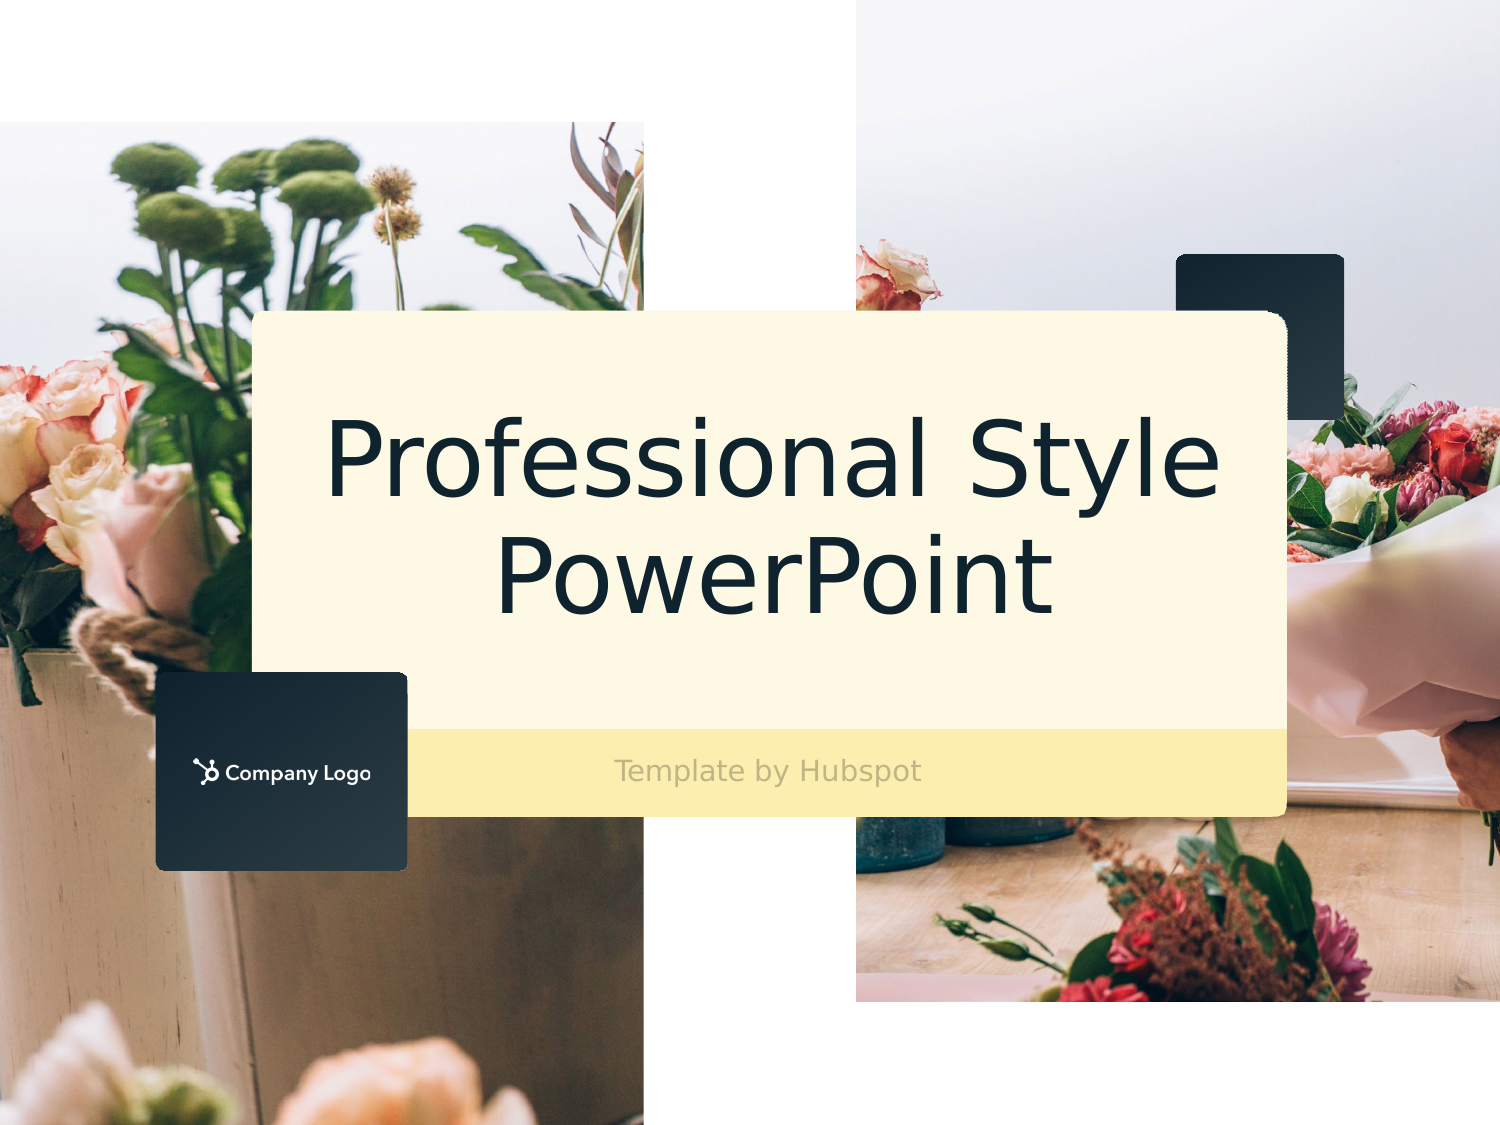

# Professional Style PowerPoint

Template by Hubspot